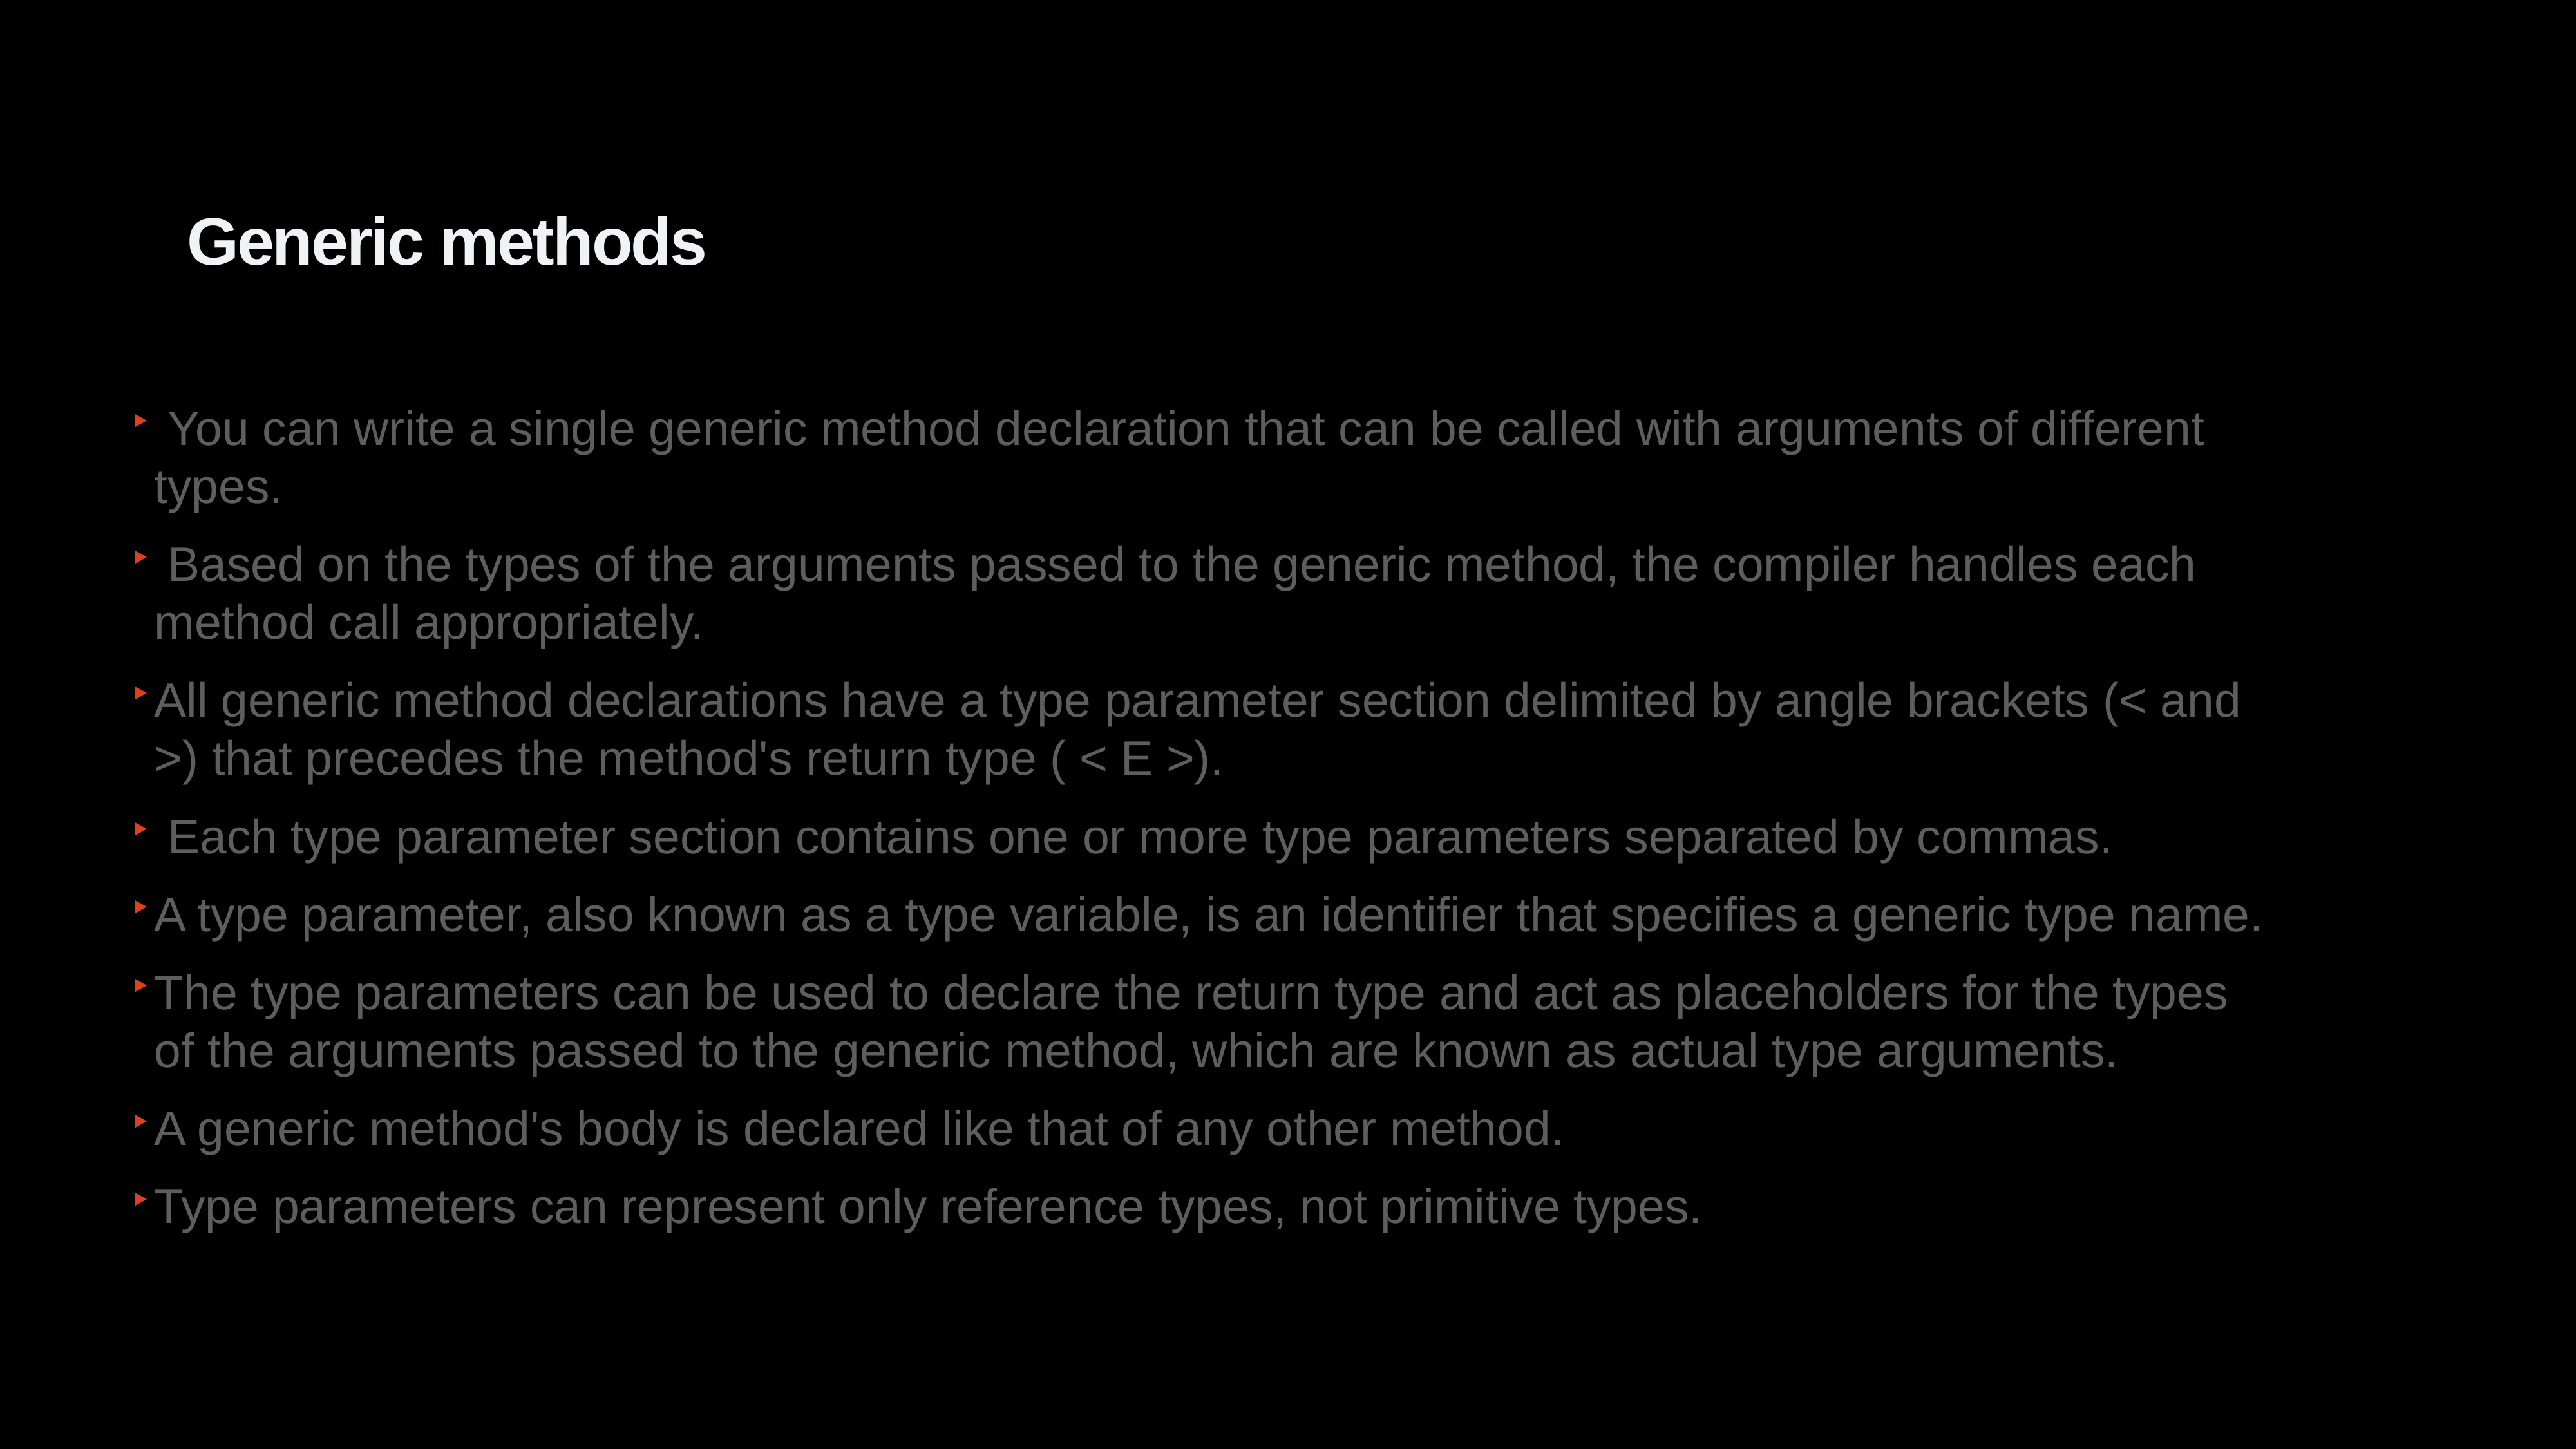

Generic methods
Bullet examples
 You can write a single generic method declaration that can be called with arguments of different types.
 Based on the types of the arguments passed to the generic method, the compiler handles each method call appropriately.
All generic method declarations have a type parameter section delimited by angle brackets (< and >) that precedes the method's return type ( < E >).
 Each type parameter section contains one or more type parameters separated by commas.
A type parameter, also known as a type variable, is an identifier that specifies a generic type name.
The type parameters can be used to declare the return type and act as placeholders for the types of the arguments passed to the generic method, which are known as actual type arguments.
A generic method's body is declared like that of any other method.
Type parameters can represent only reference types, not primitive types.

27